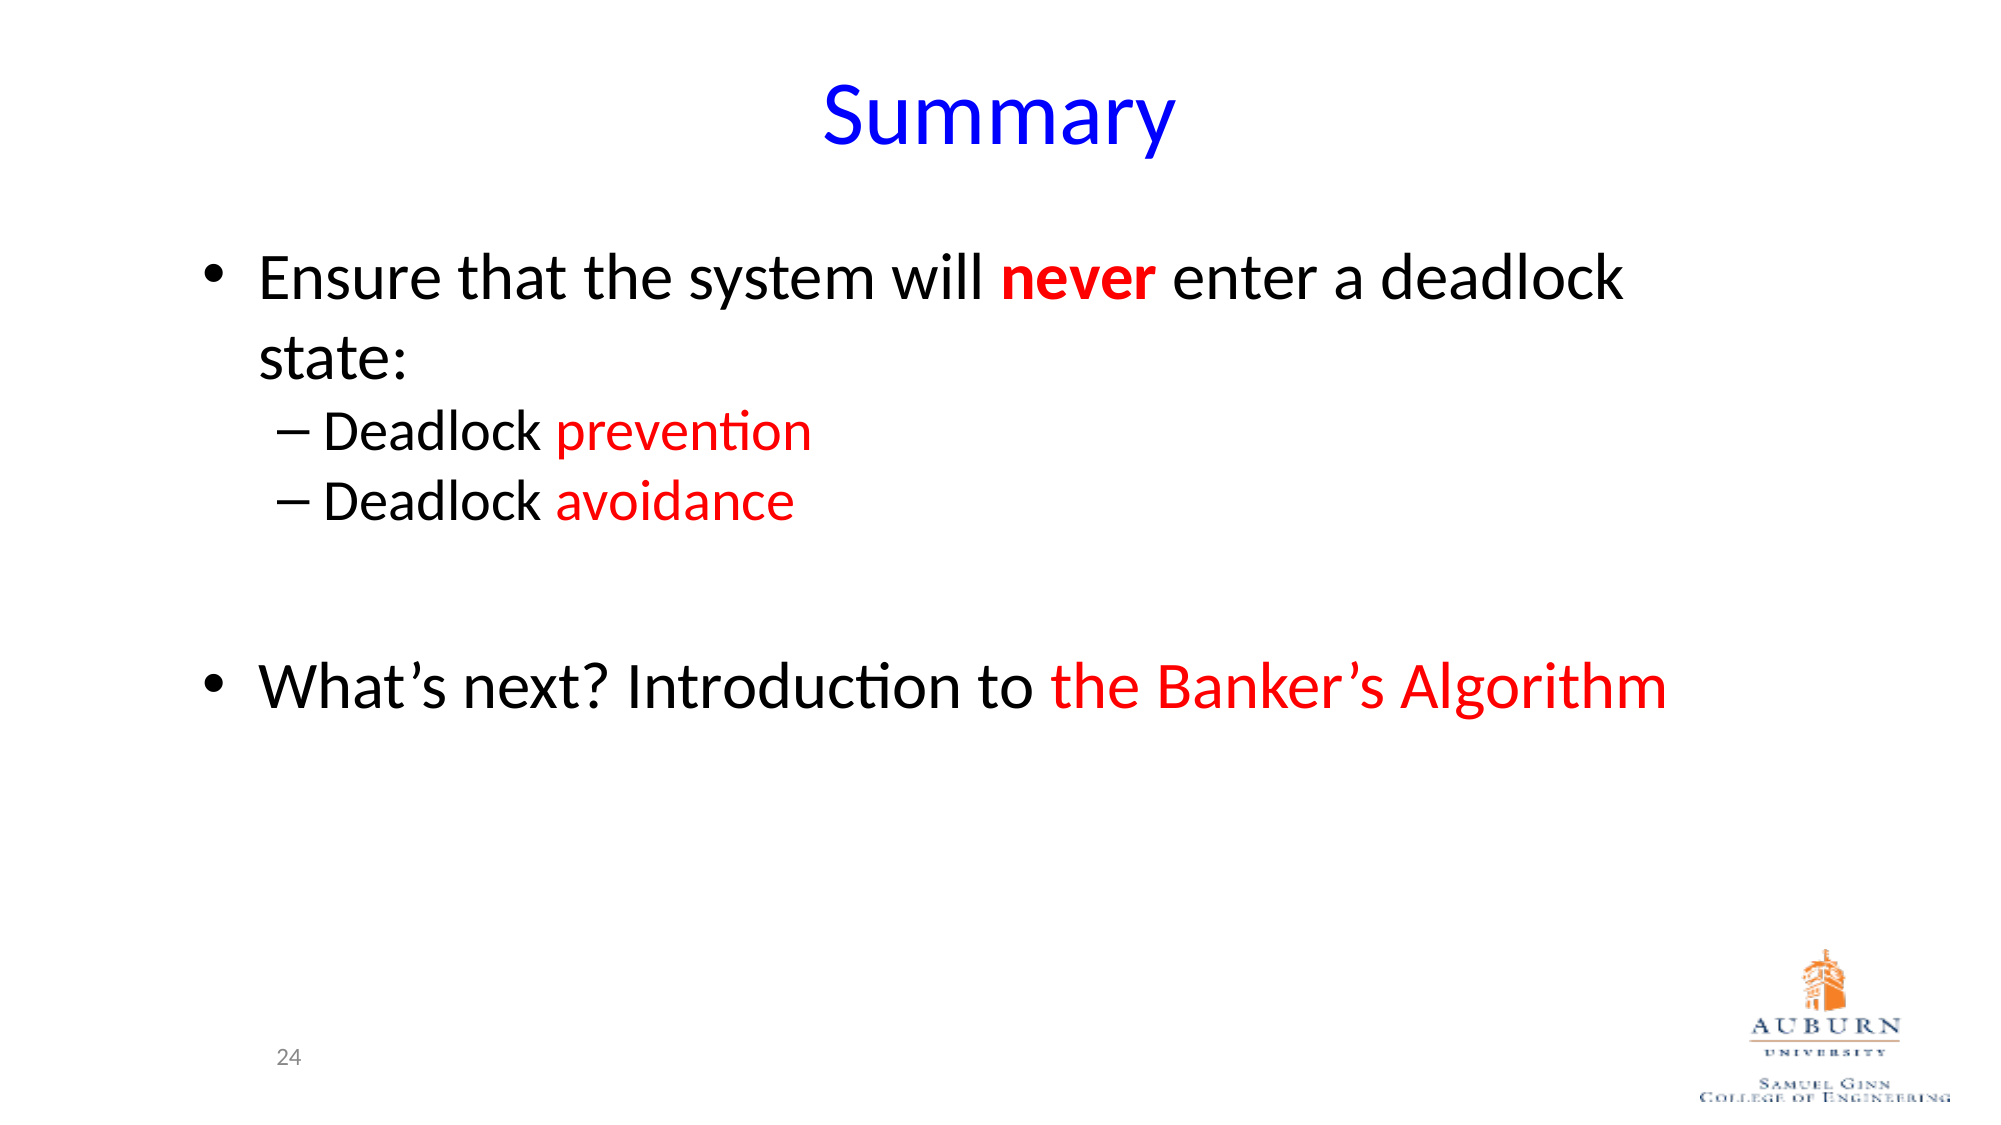

# Summary
Ensure that the system will never enter a deadlock state:
Deadlock prevention
Deadlock avoidance

What’s next? Introduction to the Banker’s Algorithm
24